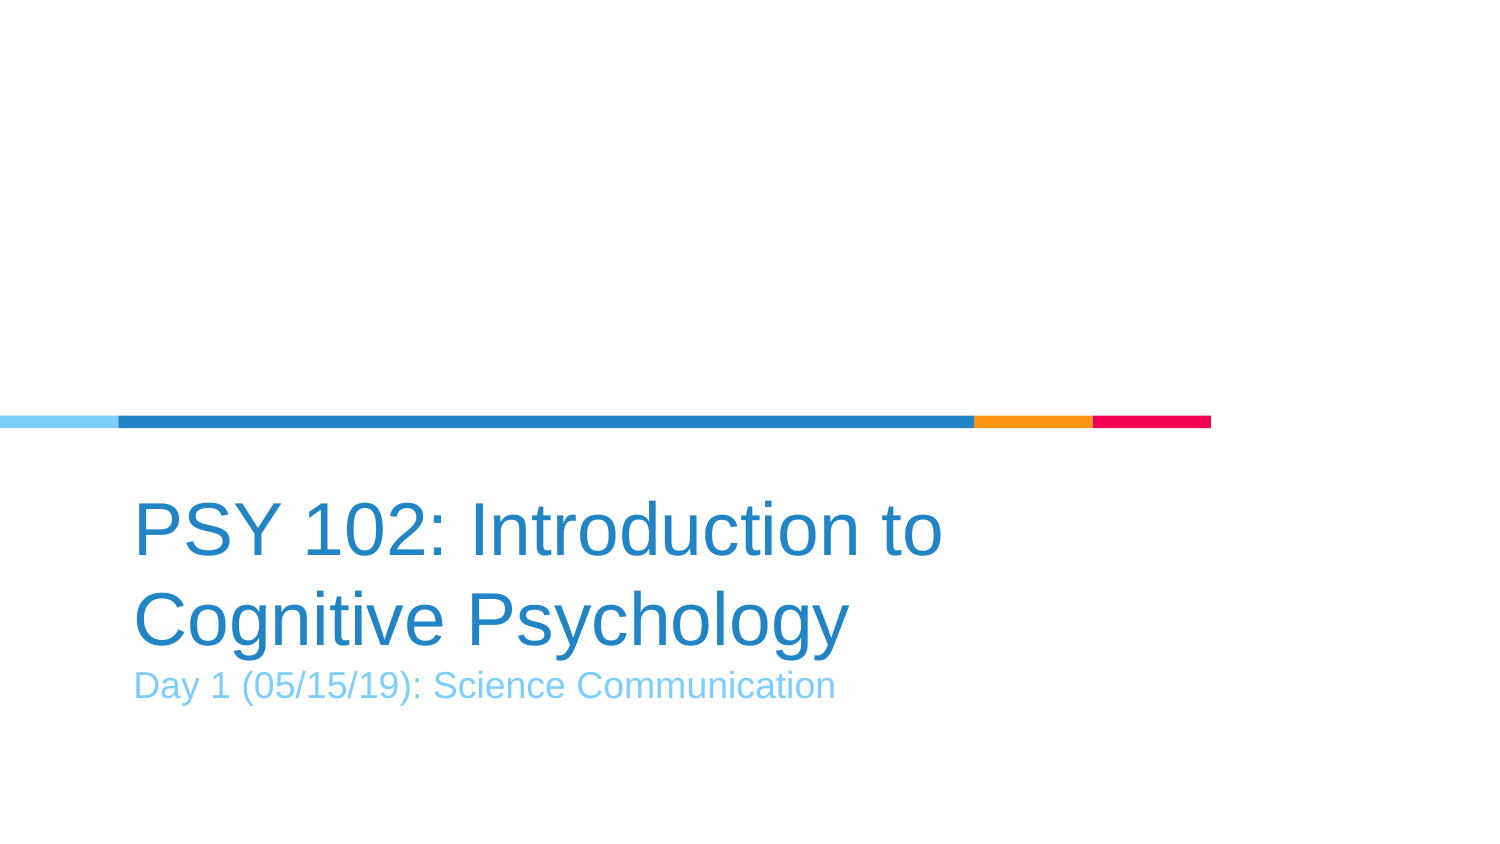

# PSY 102: Introduction to Cognitive Psychology
Day 1 (05/15/19): Science Communication